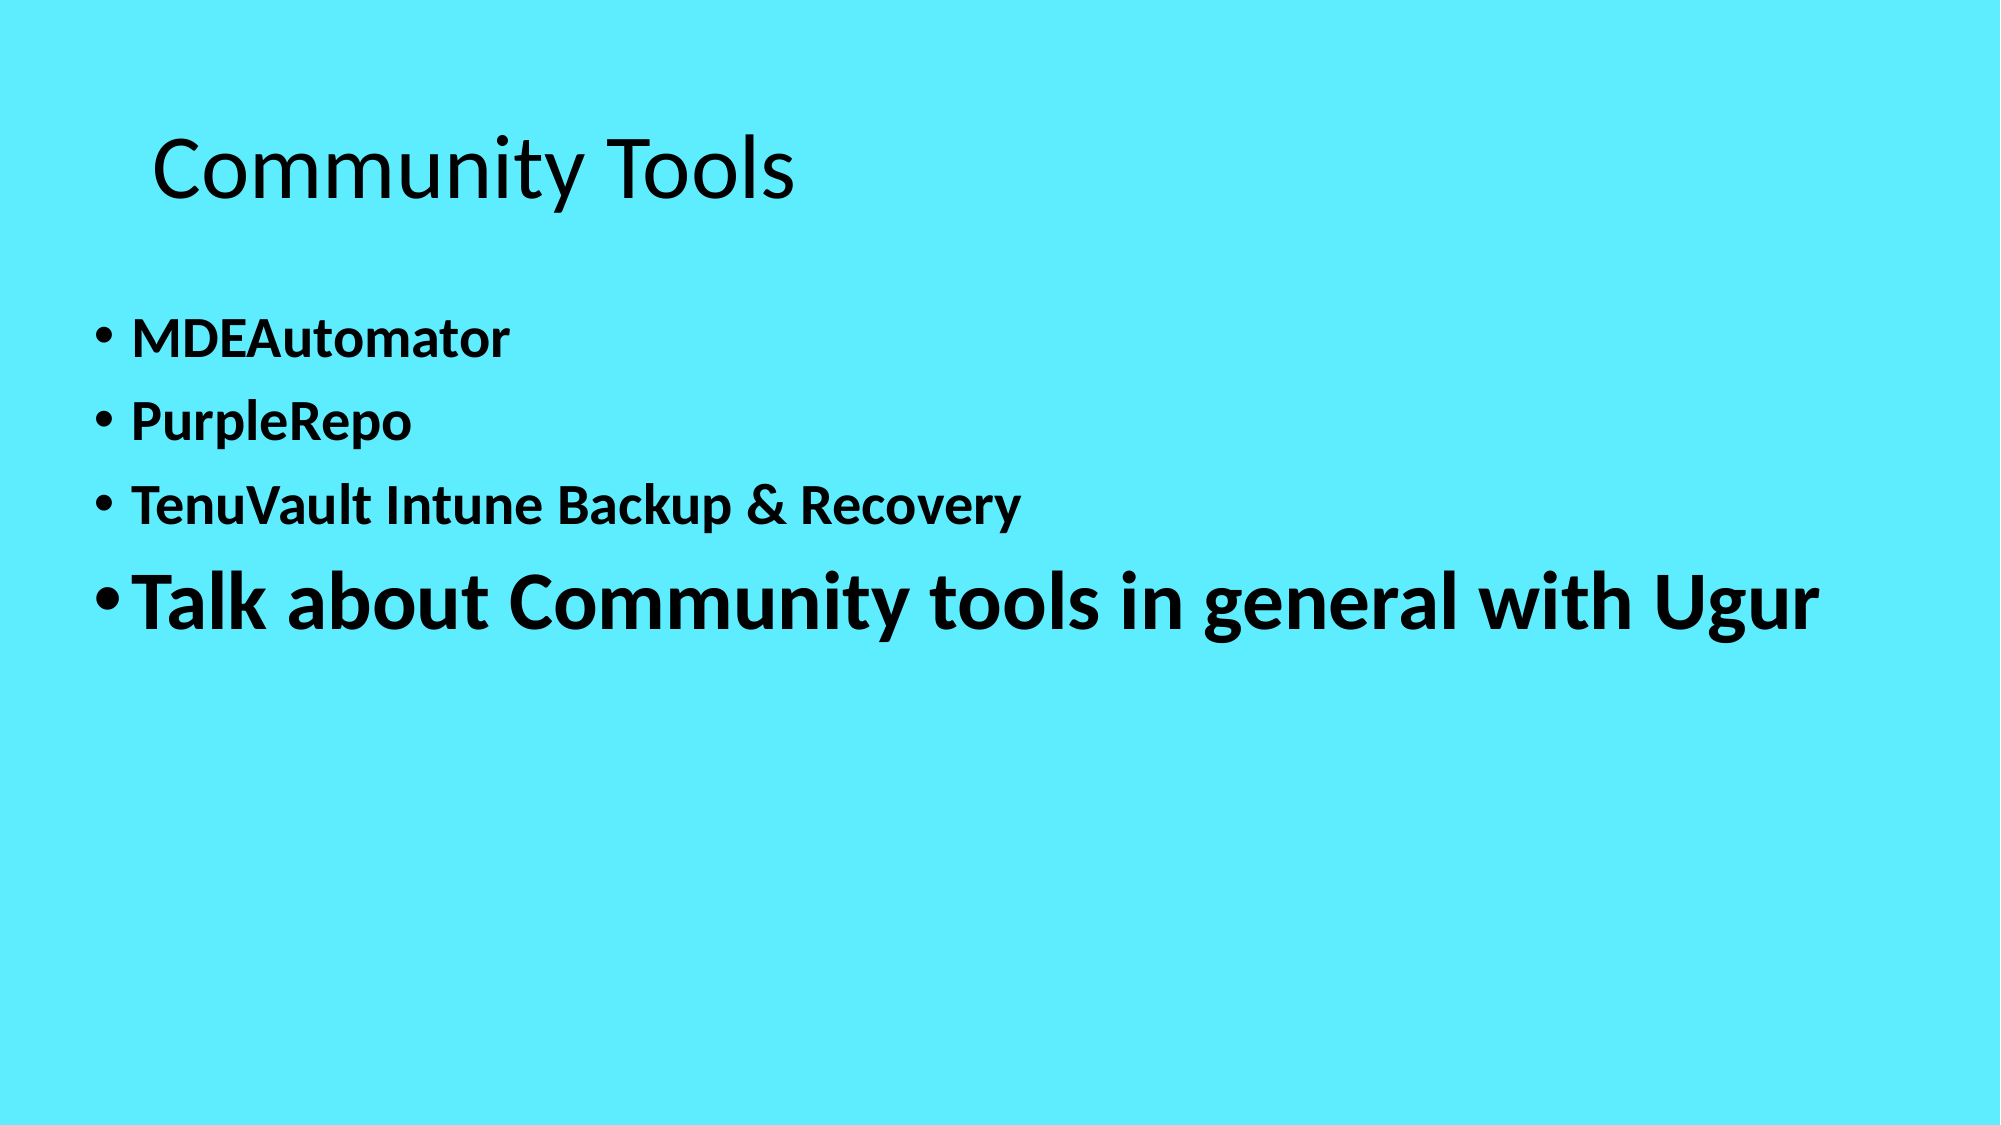

# Community Tools
MDEAutomator
PurpleRepo
TenuVault Intune Backup & Recovery
Talk about Community tools in general with Ugur